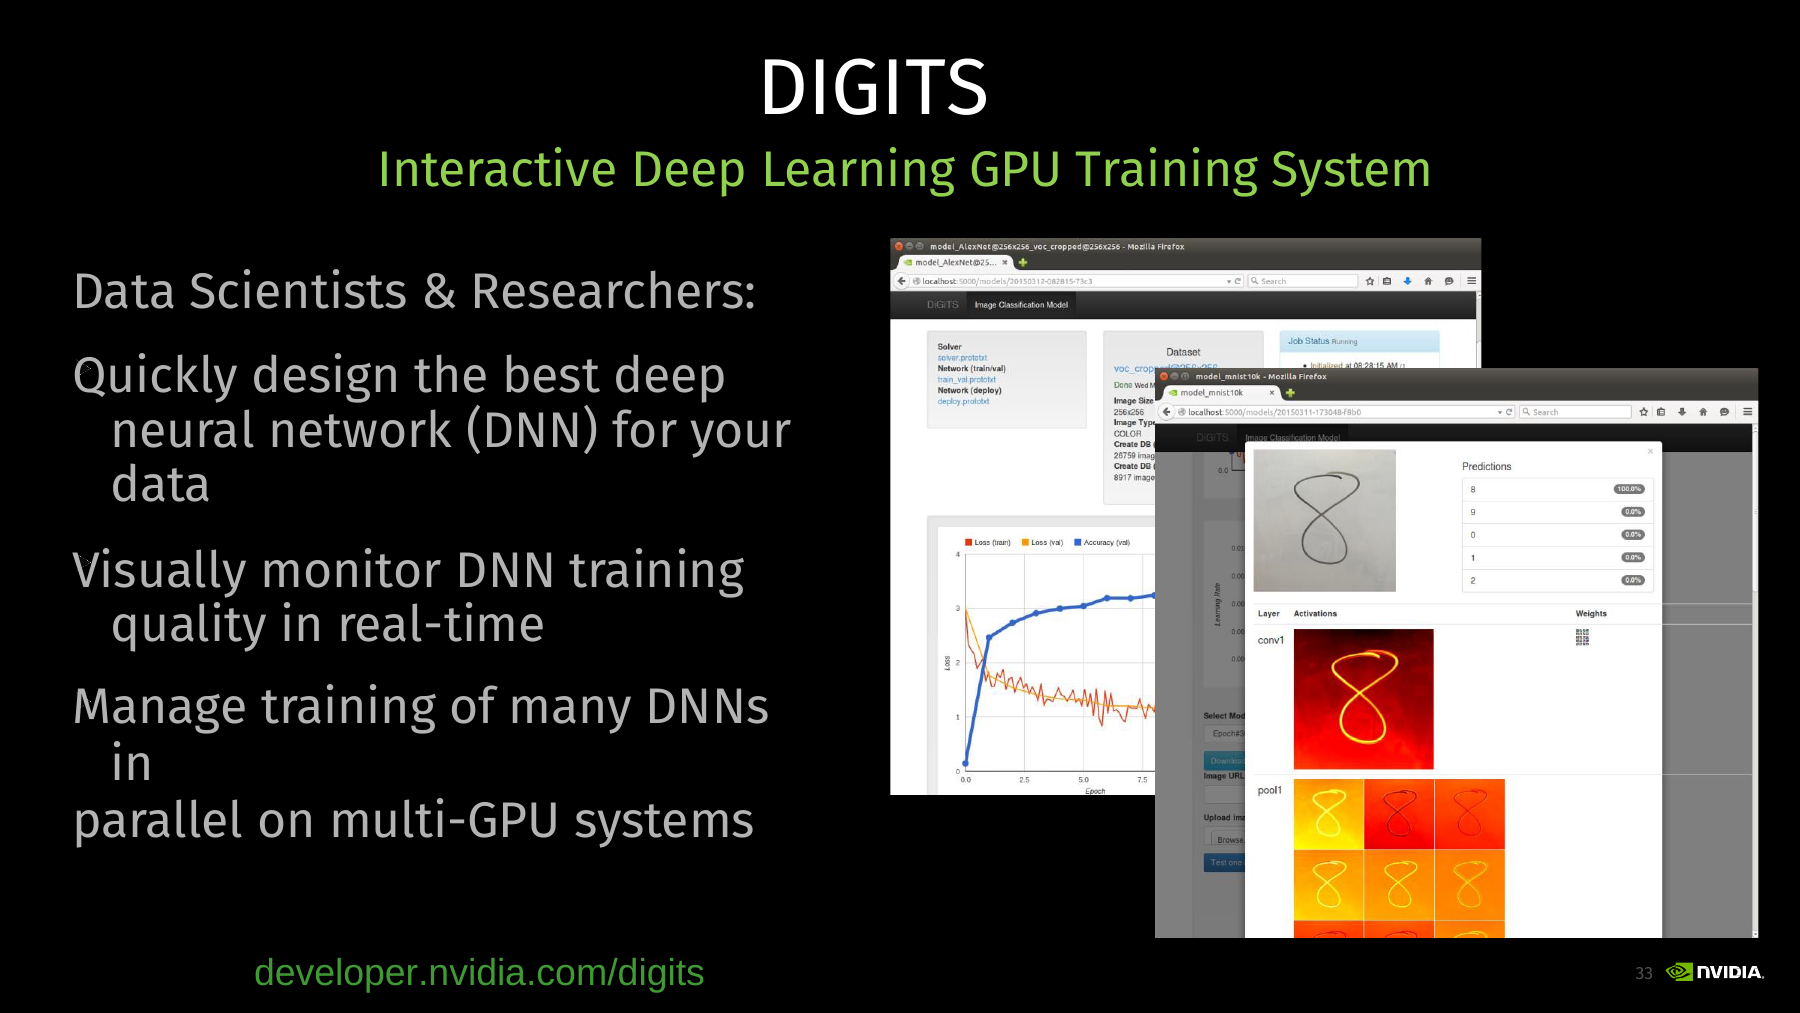

# DIGITS
Interactive Deep Learning GPU Training System

Data Scientists & Researchers:
Quickly design the best deep neural network (DNN) for your data
Visually monitor DNN training quality in real-time
Manage training of many DNNs in
parallel on multi-GPU systems

developer.nvidia.com/digits

33